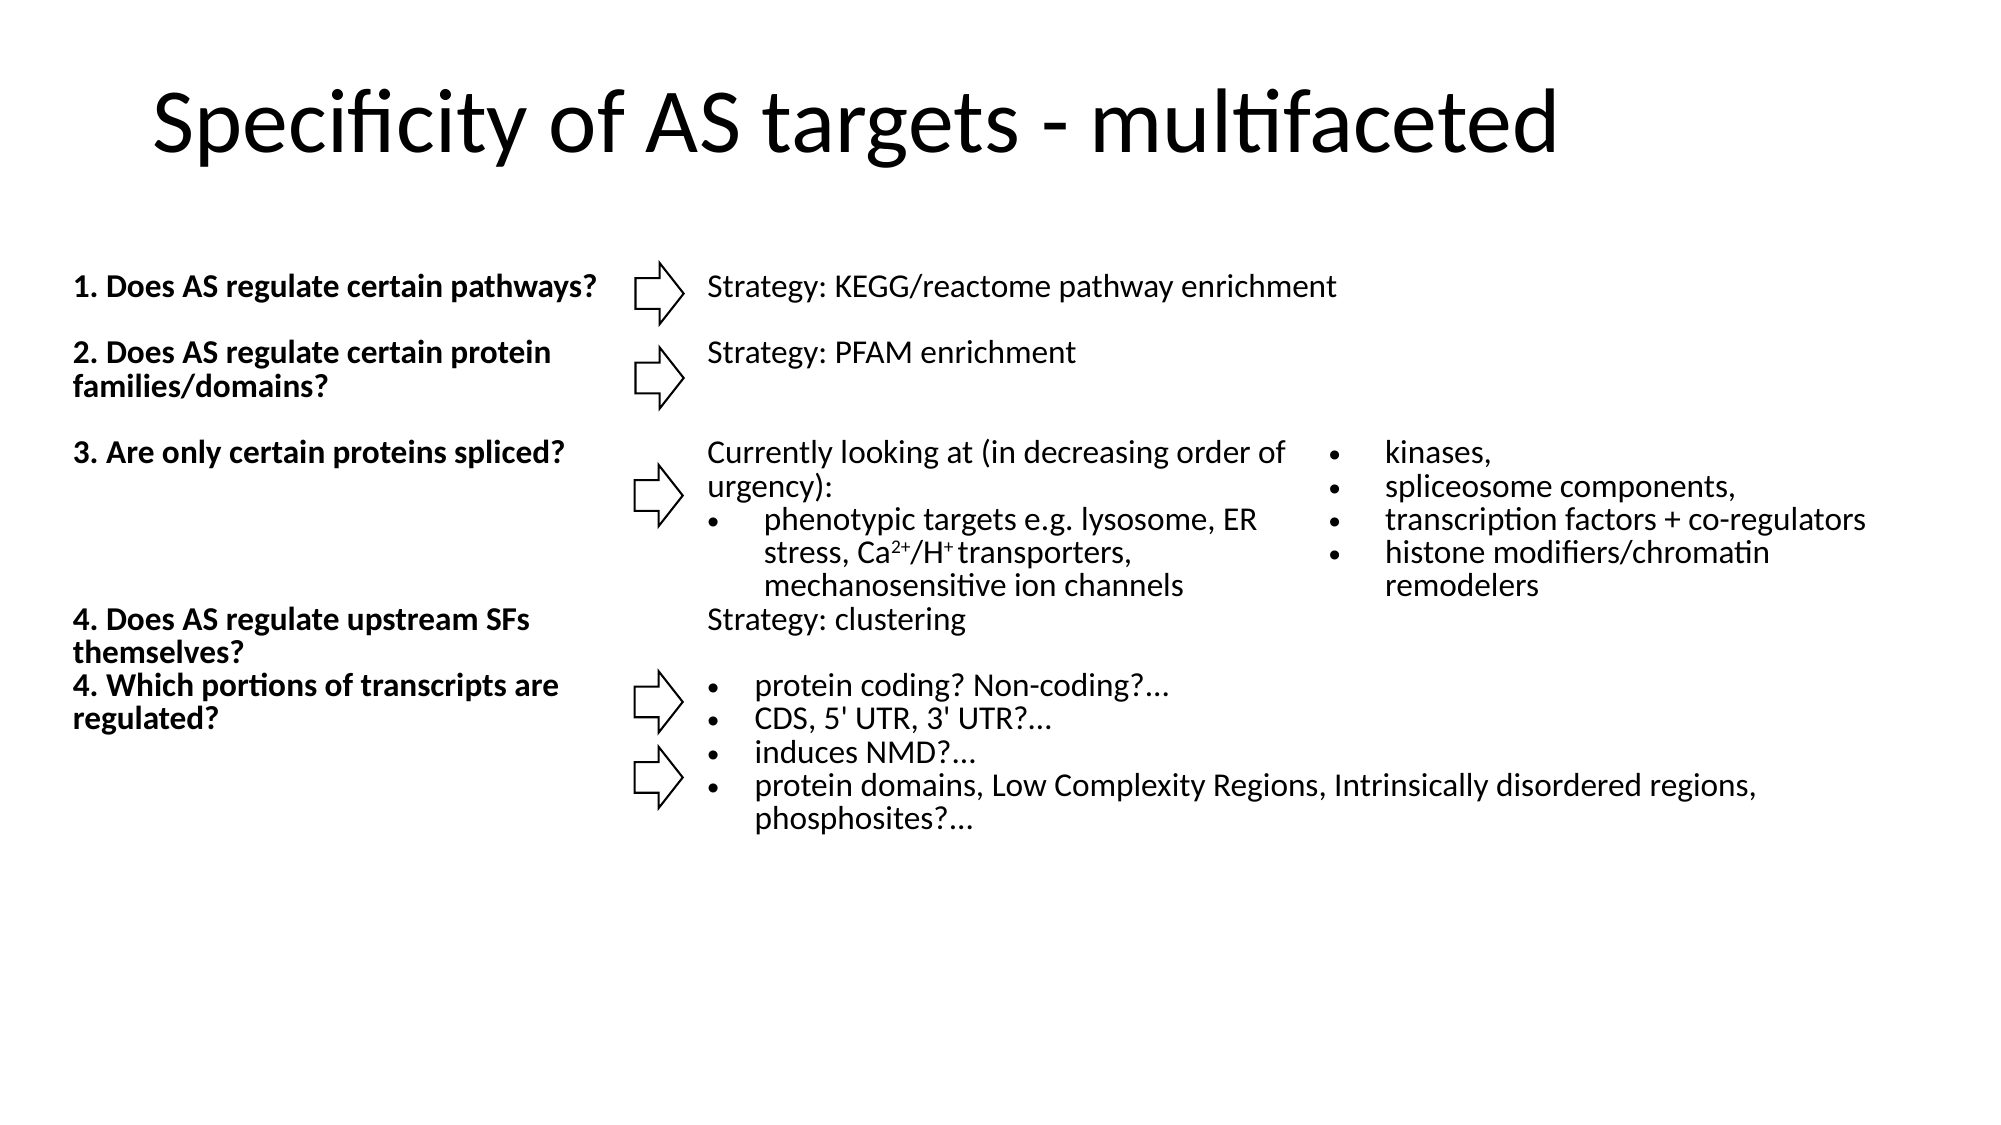

# Specificity of AS targets - multifaceted

| 1. Does AS regulate certain pathways? |  | Strategy: KEGG/reactome pathway enrichment |  |
| --- | --- | --- | --- |
| 2. Does AS regulate certain protein families/domains? |  | Strategy: PFAM enrichment |  |
| 3. Are only certain proteins spliced? |  | Currently looking at (in decreasing order of urgency): phenotypic targets e.g. lysosome, ER stress, Ca2+/H+ transporters, mechanosensitive ion channels | kinases, spliceosome components, transcription factors + co-regulators histone modifiers/chromatin remodelers |
| 4. Does AS regulate upstream SFs themselves? |  | Strategy: clustering |  |
| 4. Which portions of transcripts are regulated? |  | protein coding? Non-coding?... CDS, 5' UTR, 3' UTR?… induces NMD?... protein domains, Low Complexity Regions, Intrinsically disordered regions, phosphosites?... |  |